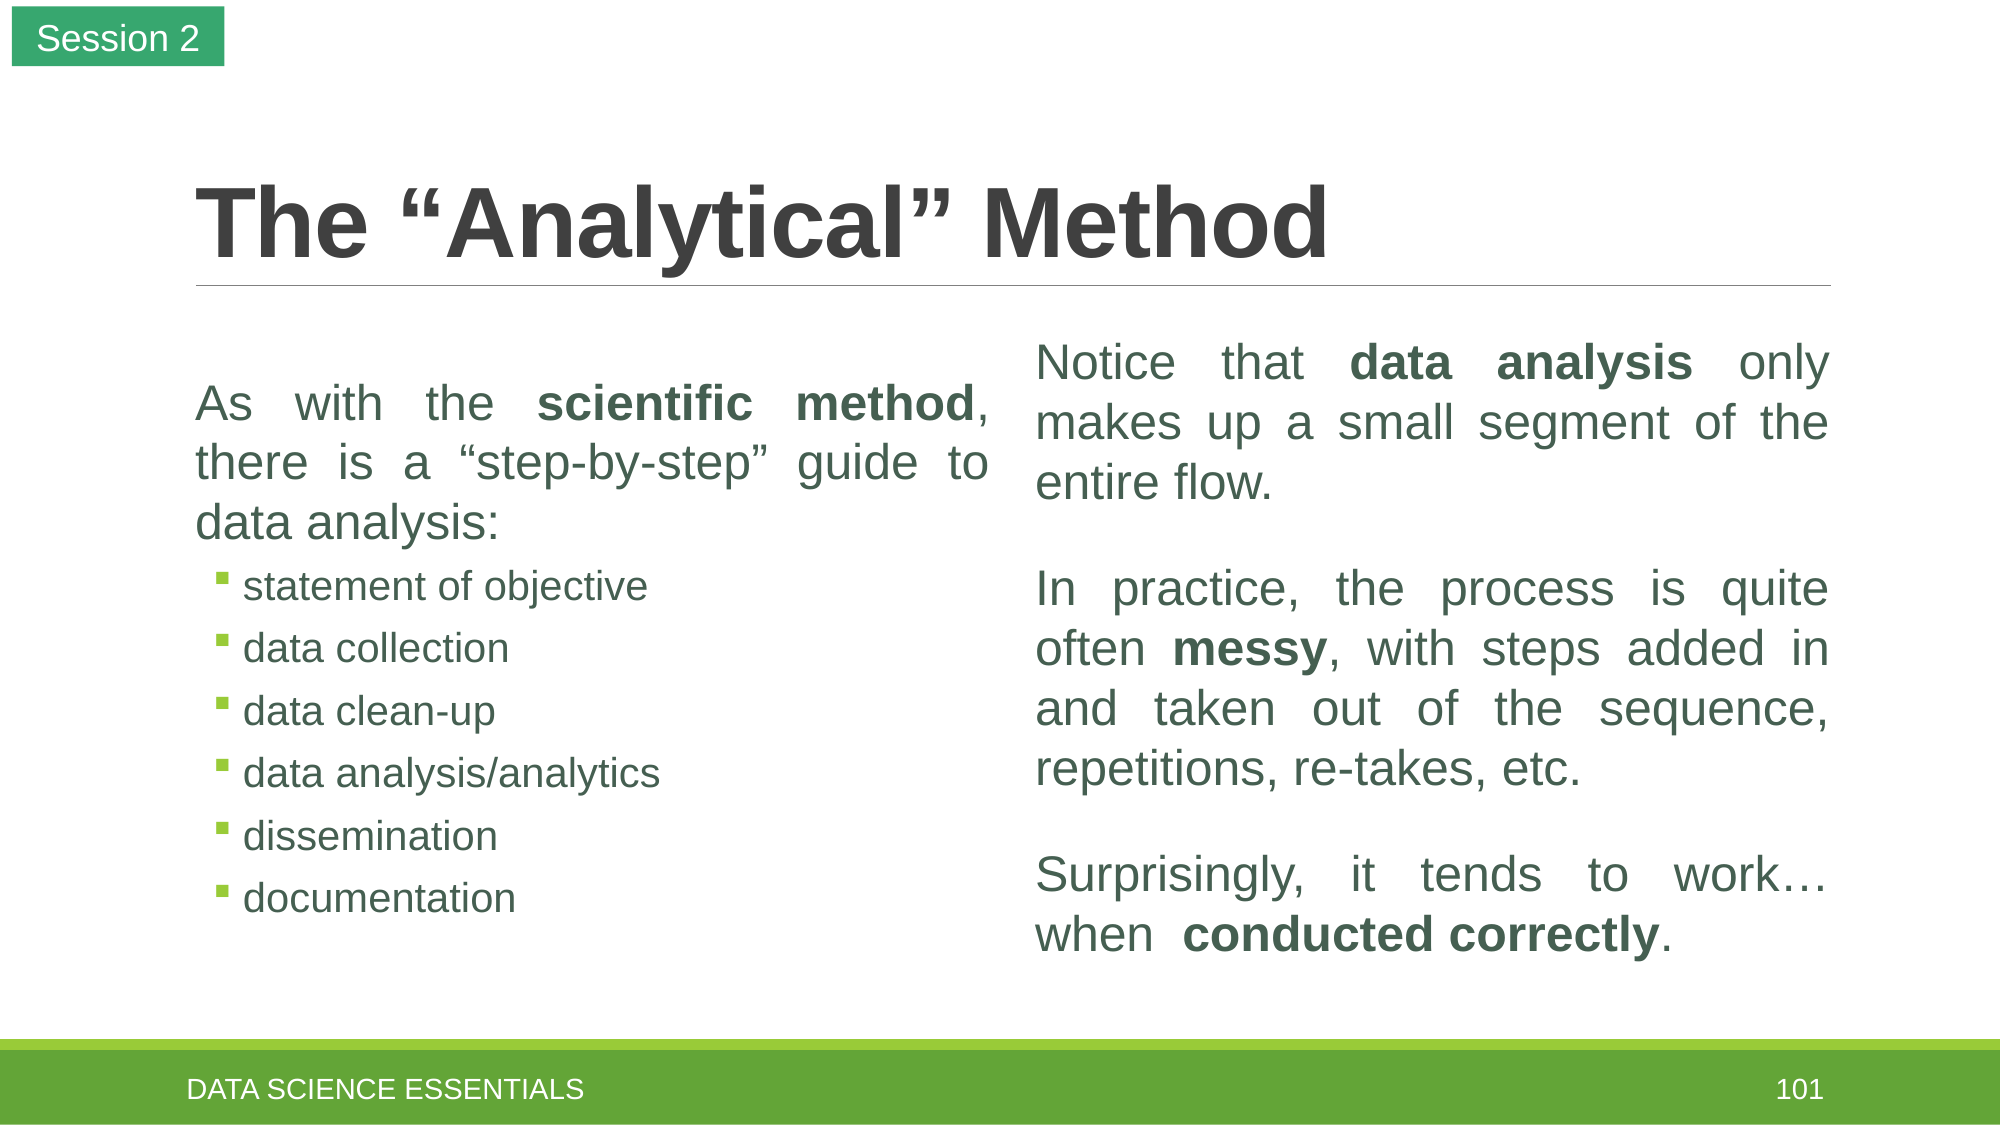

Session 2
# The “Analytical” Method
Notice that data analysis only makes up a small segment of the entire flow.
In practice, the process is quite often messy, with steps added in and taken out of the sequence, repetitions, re-takes, etc.
Surprisingly, it tends to work… when  conducted correctly.
As with the scientific method, there is a “step-by-step” guide to data analysis:
statement of objective
data collection
data clean-up
data analysis/analytics
dissemination
documentation
DATA SCIENCE ESSENTIALS
101